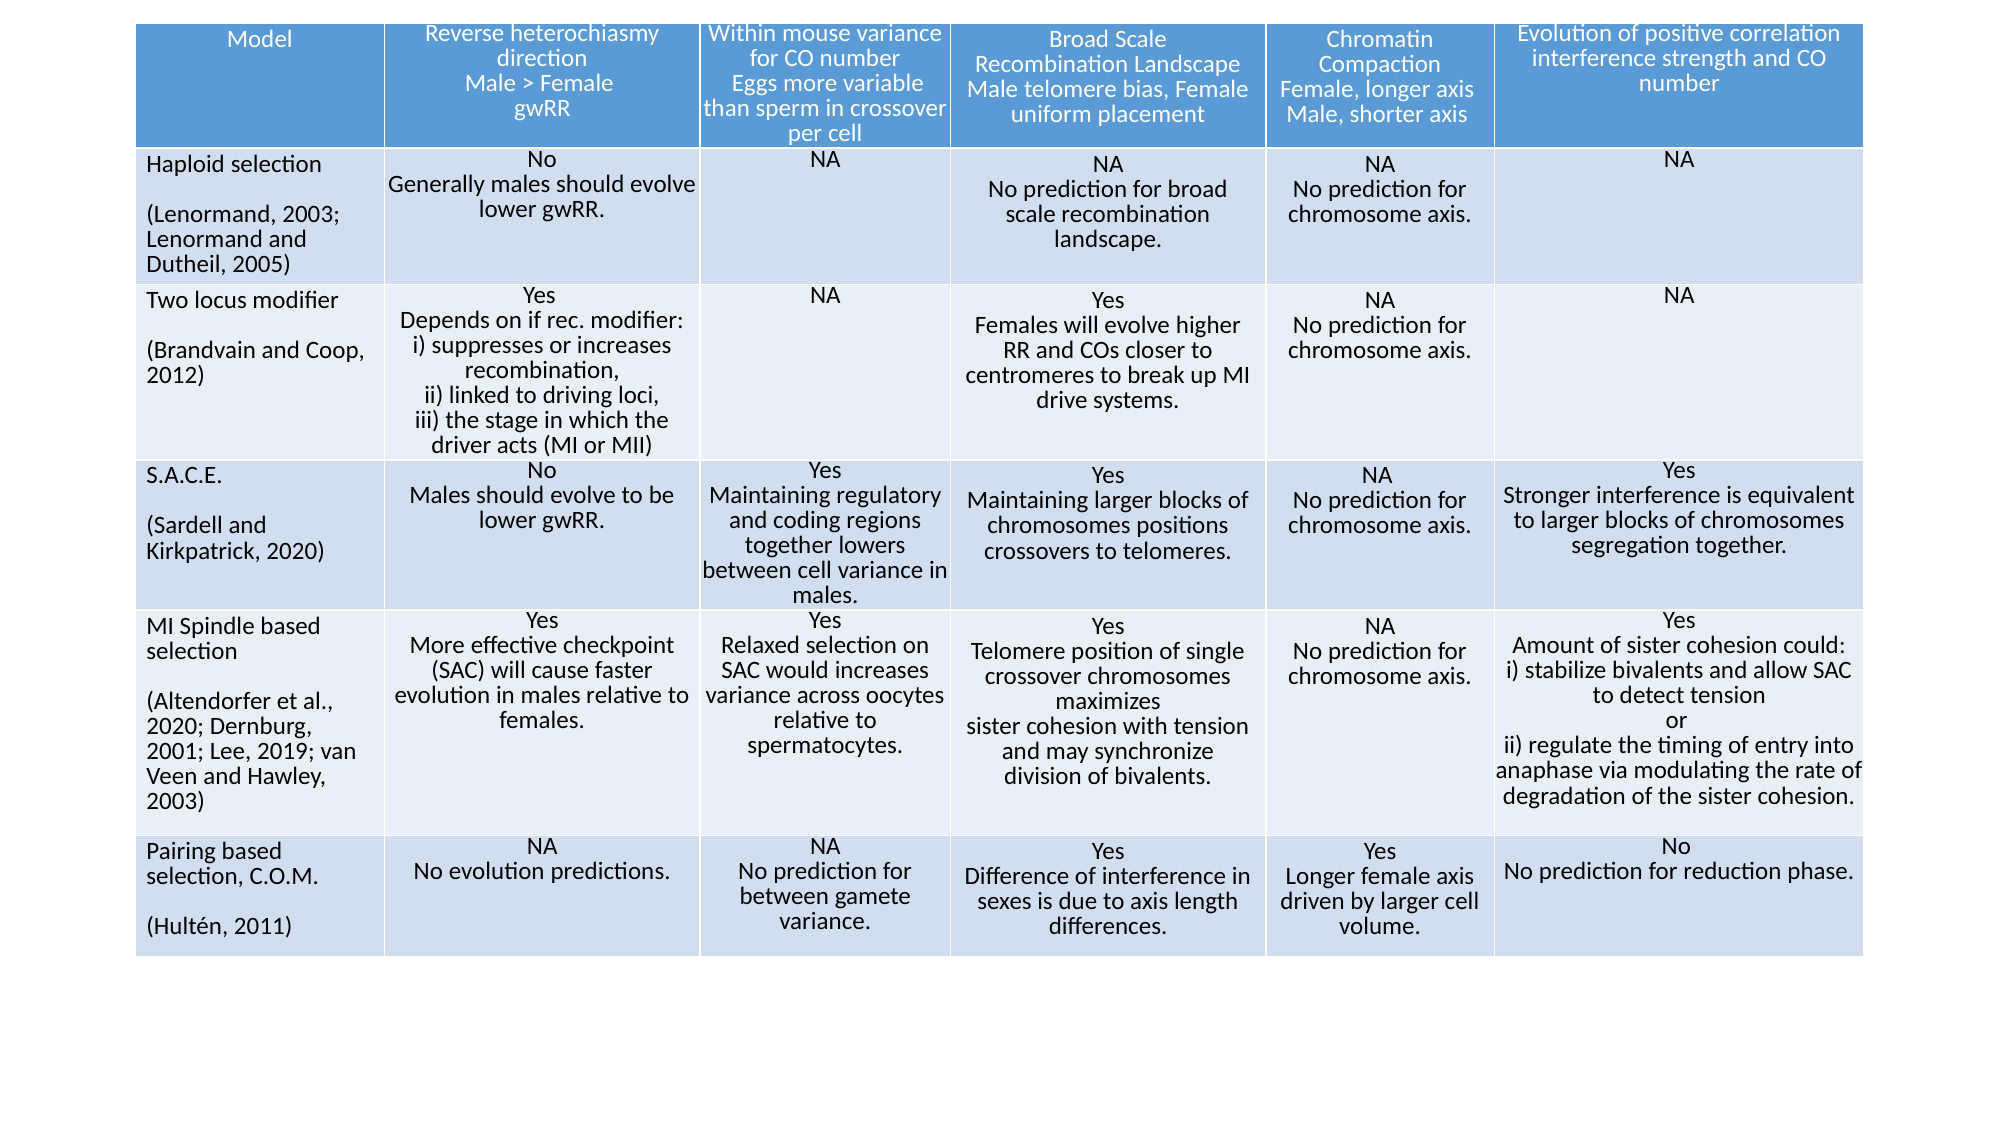

| Model | Reverse heterochiasmy direction Male > Female gwRR | Within mouse variance for CO number Eggs more variable than sperm in crossover per cell | Broad Scale Recombination Landscape Male telomere bias, Female uniform placement | Chromatin Compaction Female, longer axis Male, shorter axis | Evolution of positive correlation interference strength and CO number |
| --- | --- | --- | --- | --- | --- |
| Haploid selection   (Lenormand, 2003; Lenormand and Dutheil, 2005) | No Generally males should evolve lower gwRR. | NA | NA No prediction for broad scale recombination landscape. | NA No prediction for chromosome axis. | NA |
| Two locus modifier   (Brandvain and Coop, 2012) | Yes Depends on if rec. modifier: i) suppresses or increases recombination, ii) linked to driving loci, iii) the stage in which the driver acts (MI or MII) | NA | Yes Females will evolve higher RR and COs closer to centromeres to break up MI drive systems. | NA No prediction for chromosome axis. | NA |
| S.A.C.E.   (Sardell and Kirkpatrick, 2020) | No Males should evolve to be lower gwRR. | Yes Maintaining regulatory and coding regions together lowers between cell variance in males. | Yes Maintaining larger blocks of chromosomes positions crossovers to telomeres. | NA No prediction for chromosome axis. | Yes Stronger interference is equivalent to larger blocks of chromosomes segregation together. |
| MI Spindle based selection   (Altendorfer et al., 2020; Dernburg, 2001; Lee, 2019; van Veen and Hawley, 2003) | Yes More effective checkpoint (SAC) will cause faster evolution in males relative to females. | Yes Relaxed selection on SAC would increases variance across oocytes relative to spermatocytes. | Yes Telomere position of single crossover chromosomes maximizes sister cohesion with tension and may synchronize division of bivalents. | NA No prediction for chromosome axis. | Yes Amount of sister cohesion could: i) stabilize bivalents and allow SAC to detect tension or ii) regulate the timing of entry into anaphase via modulating the rate of degradation of the sister cohesion. |
| Pairing based selection, C.O.M.   (Hultén, 2011) | NA No evolution predictions. | NA No prediction for between gamete variance. | Yes Difference of interference in sexes is due to axis length differences. | Yes Longer female axis driven by larger cell volume. | No No prediction for reduction phase. |